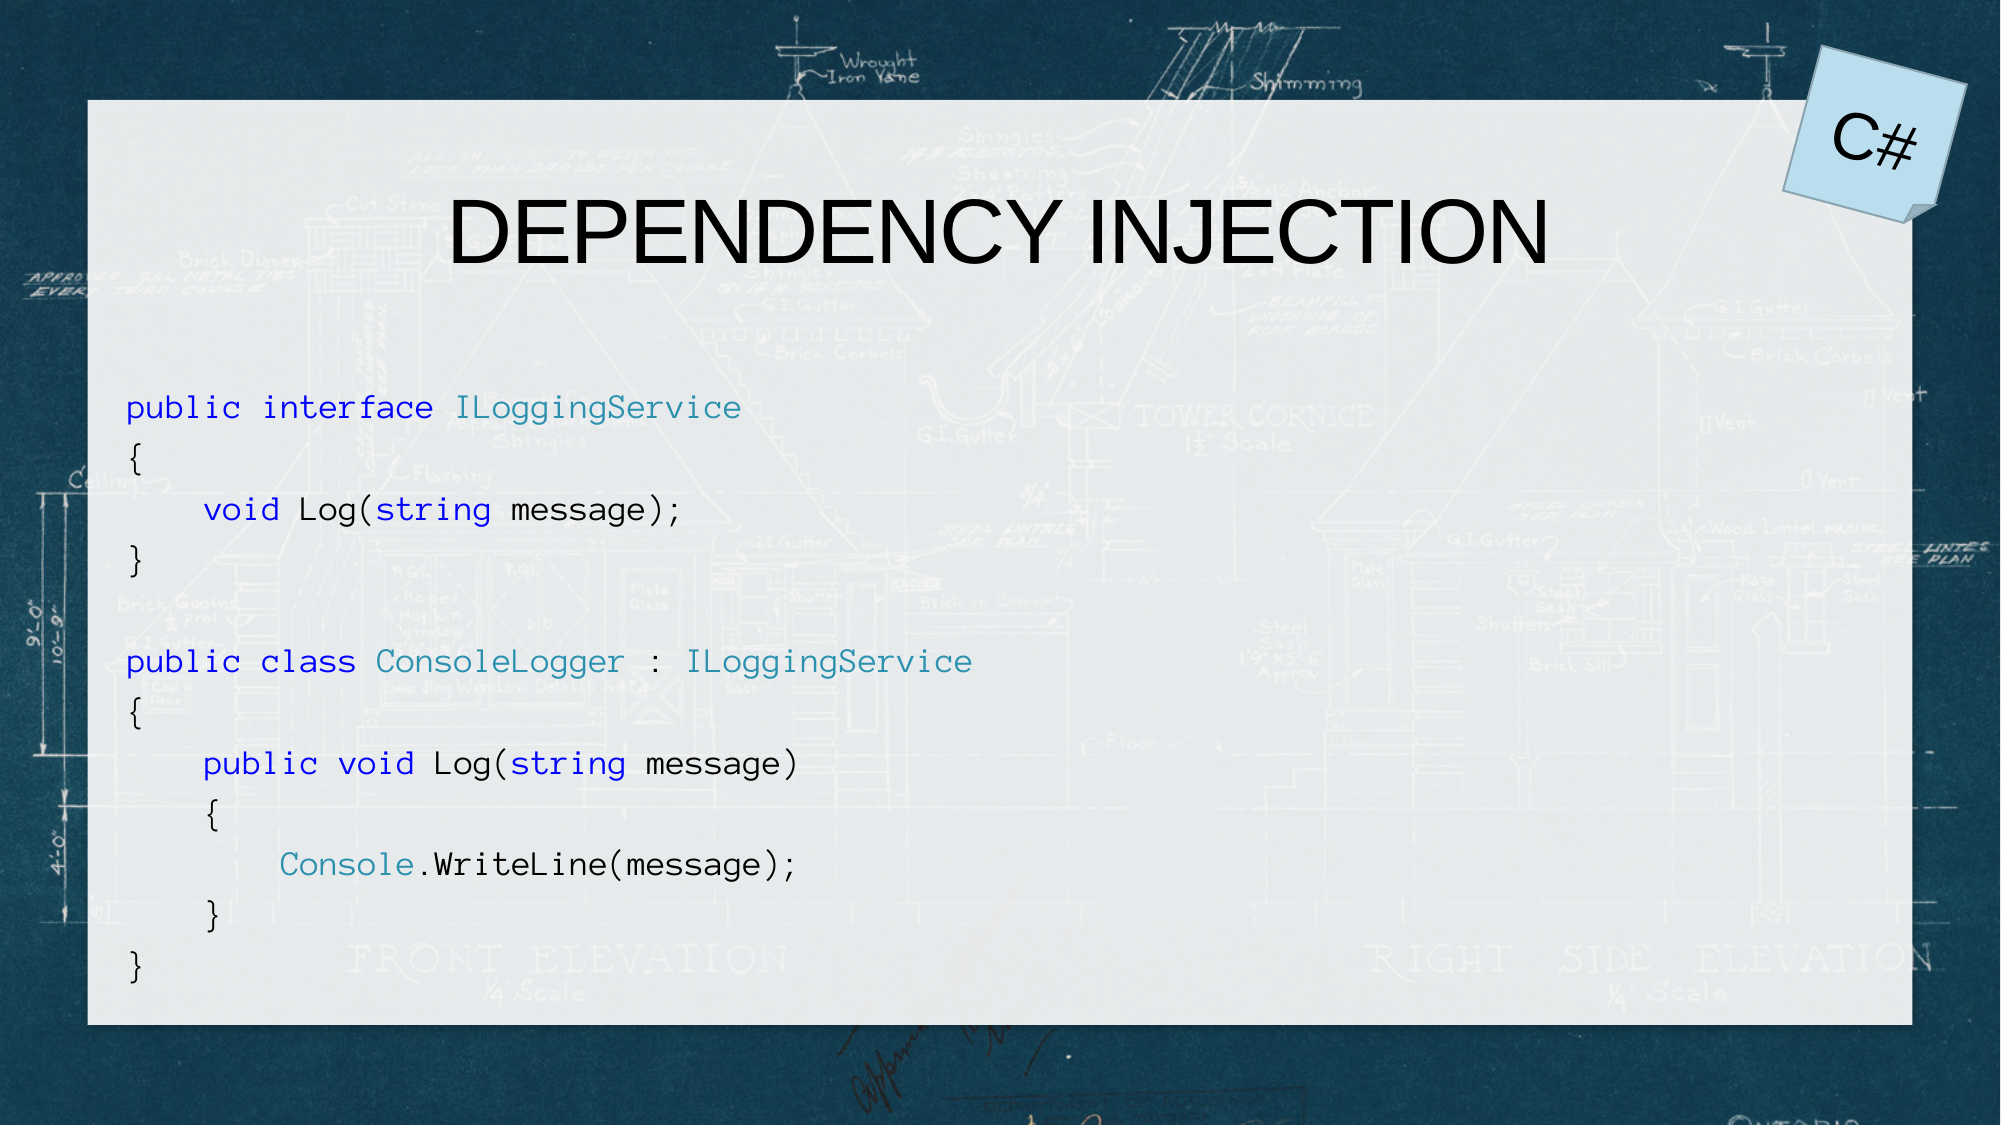

C#
# Dependency Injection
public interface ILoggingService
{
    void Log(string message);
}

public class ConsoleLogger : ILoggingService
{
    public void Log(string message)
    {
        Console.WriteLine(message);
    }
}